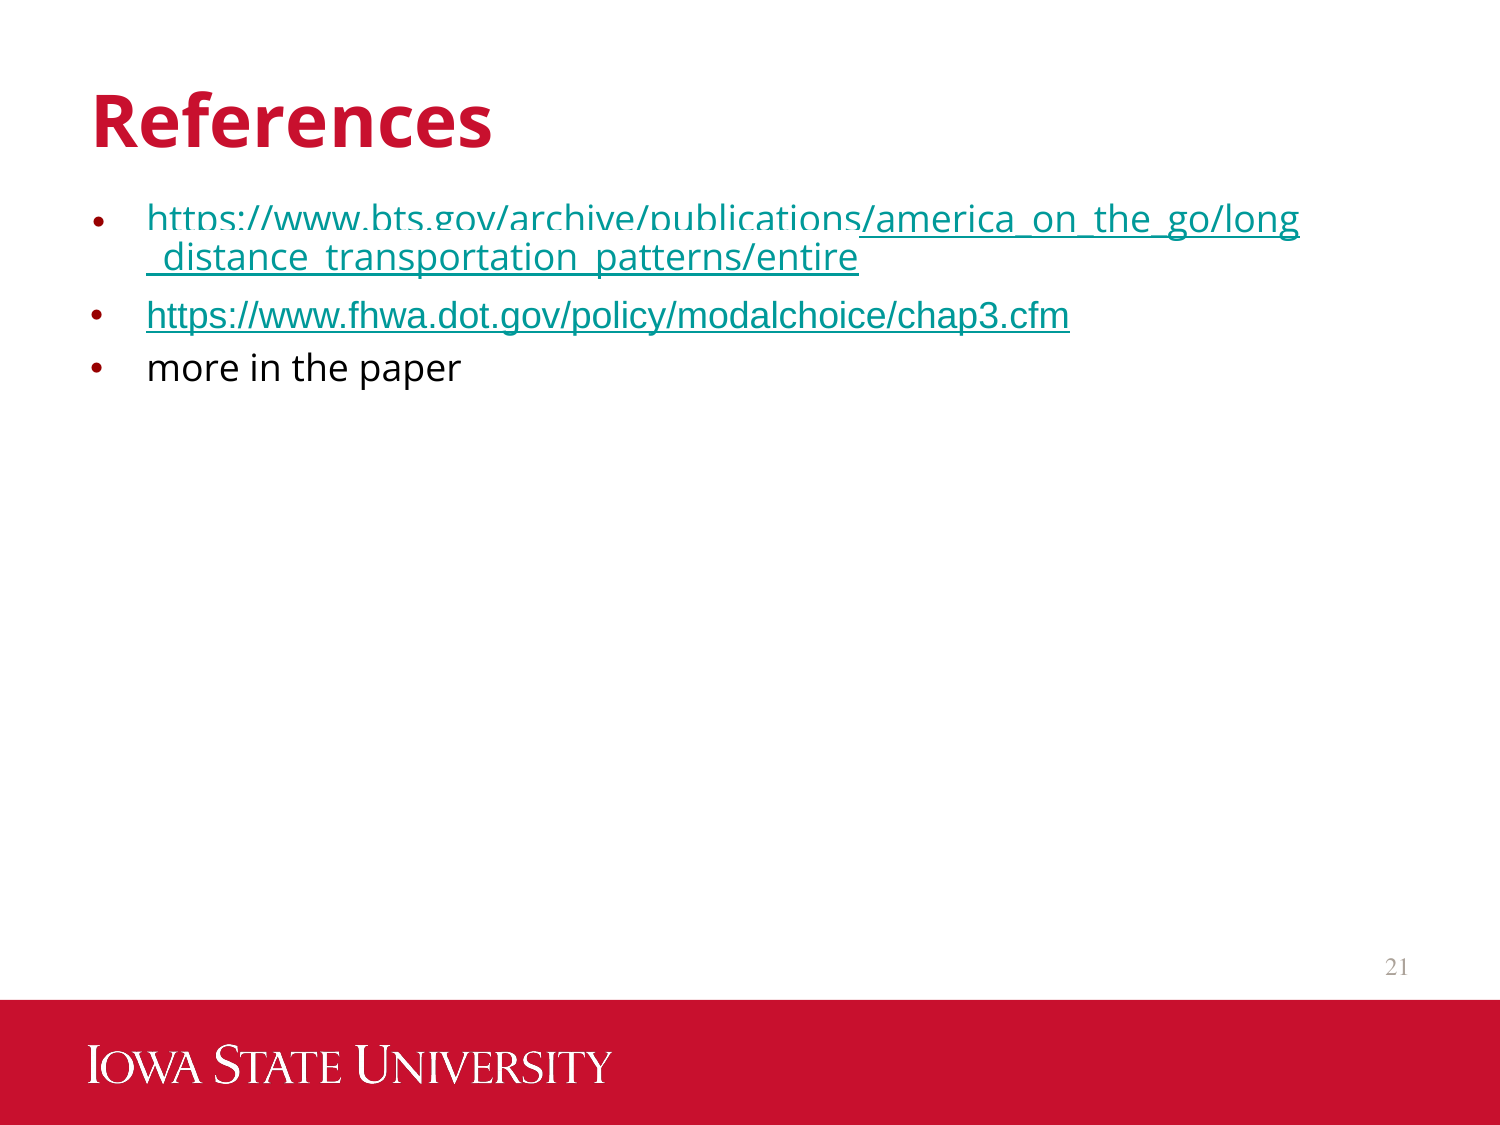

# References
https://www.bts.gov/archive/publications/america_on_the_go/long_distance_transportation_patterns/entire
https://www.fhwa.dot.gov/policy/modalchoice/chap3.cfm
more in the paper

21